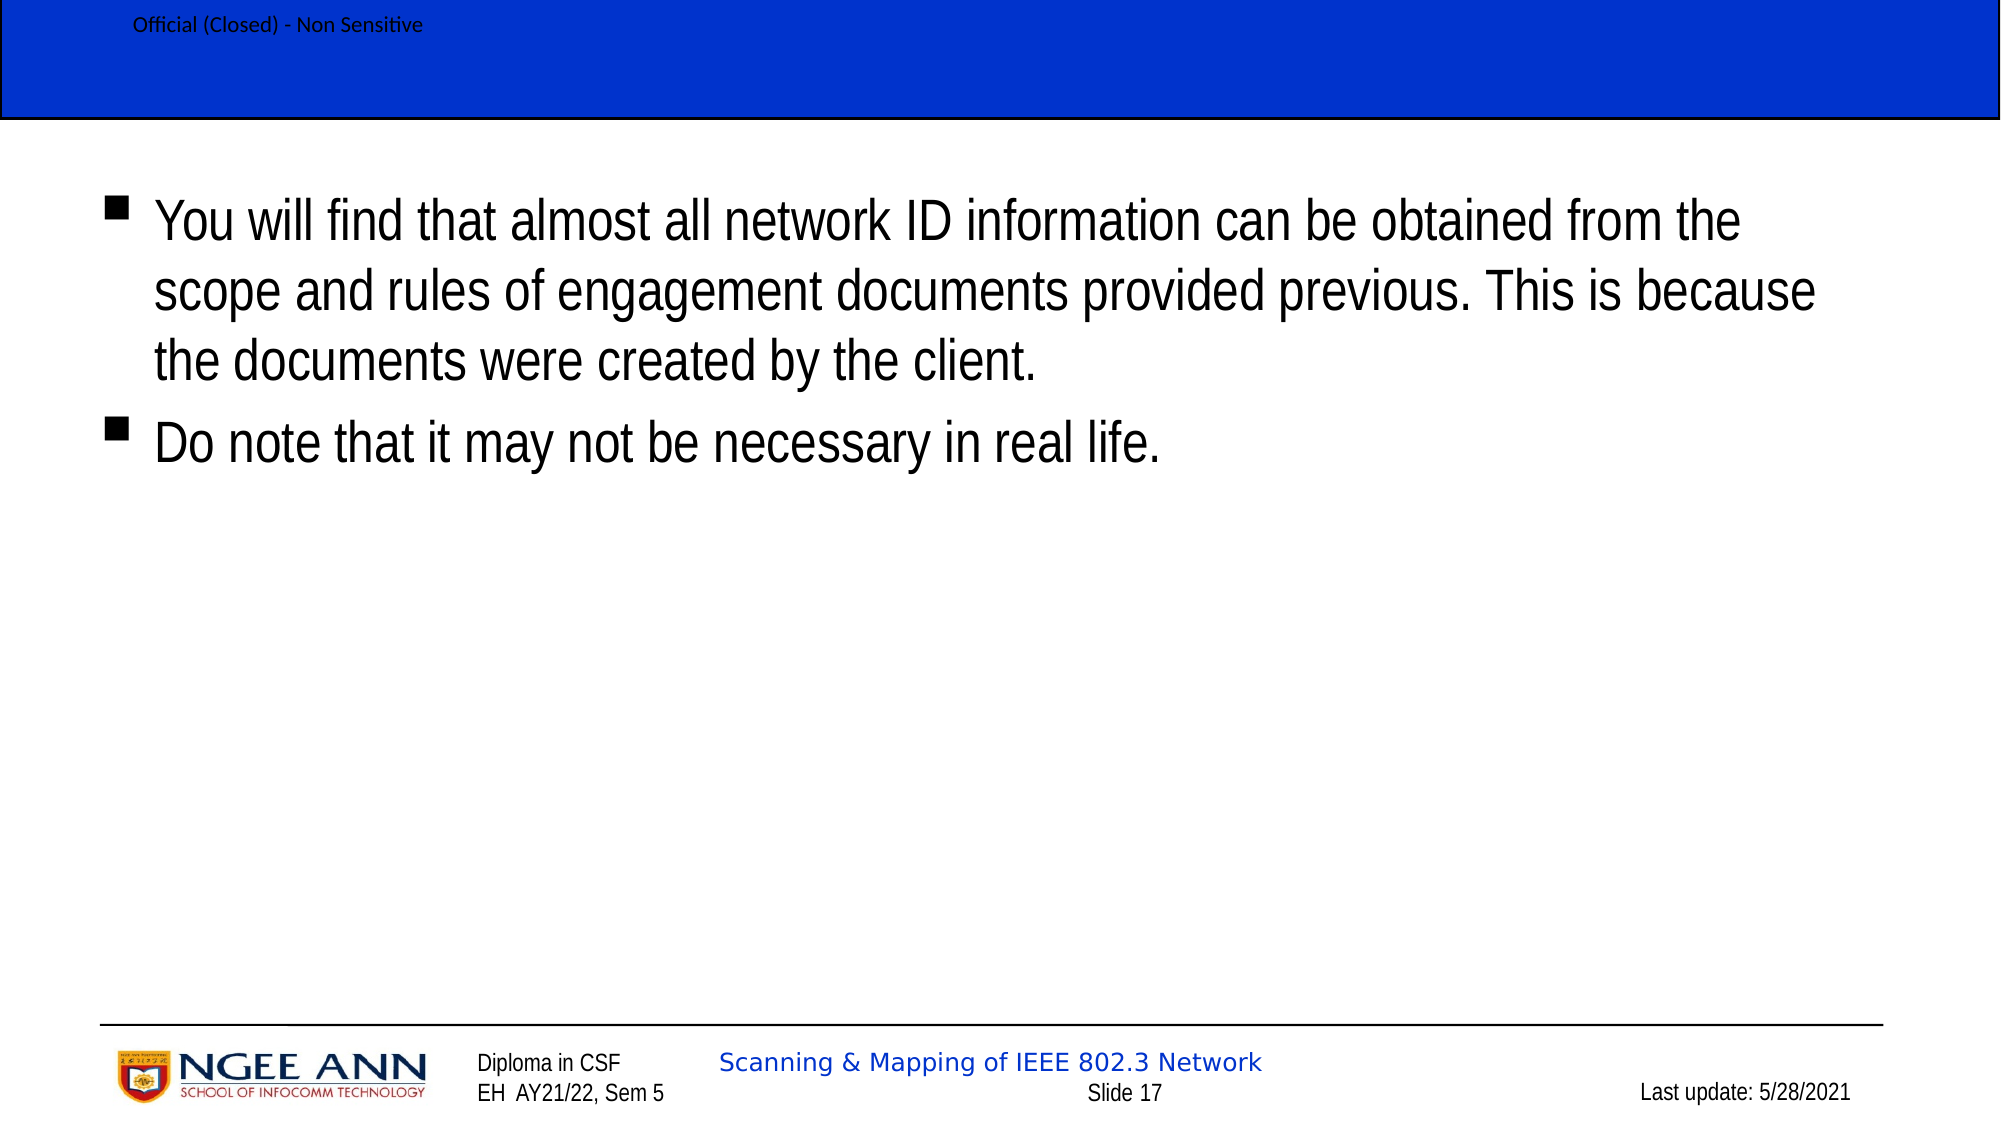

You will find that almost all network ID information can be obtained from the scope and rules of engagement documents provided previous. This is because the documents were created by the client.
Do note that it may not be necessary in real life.